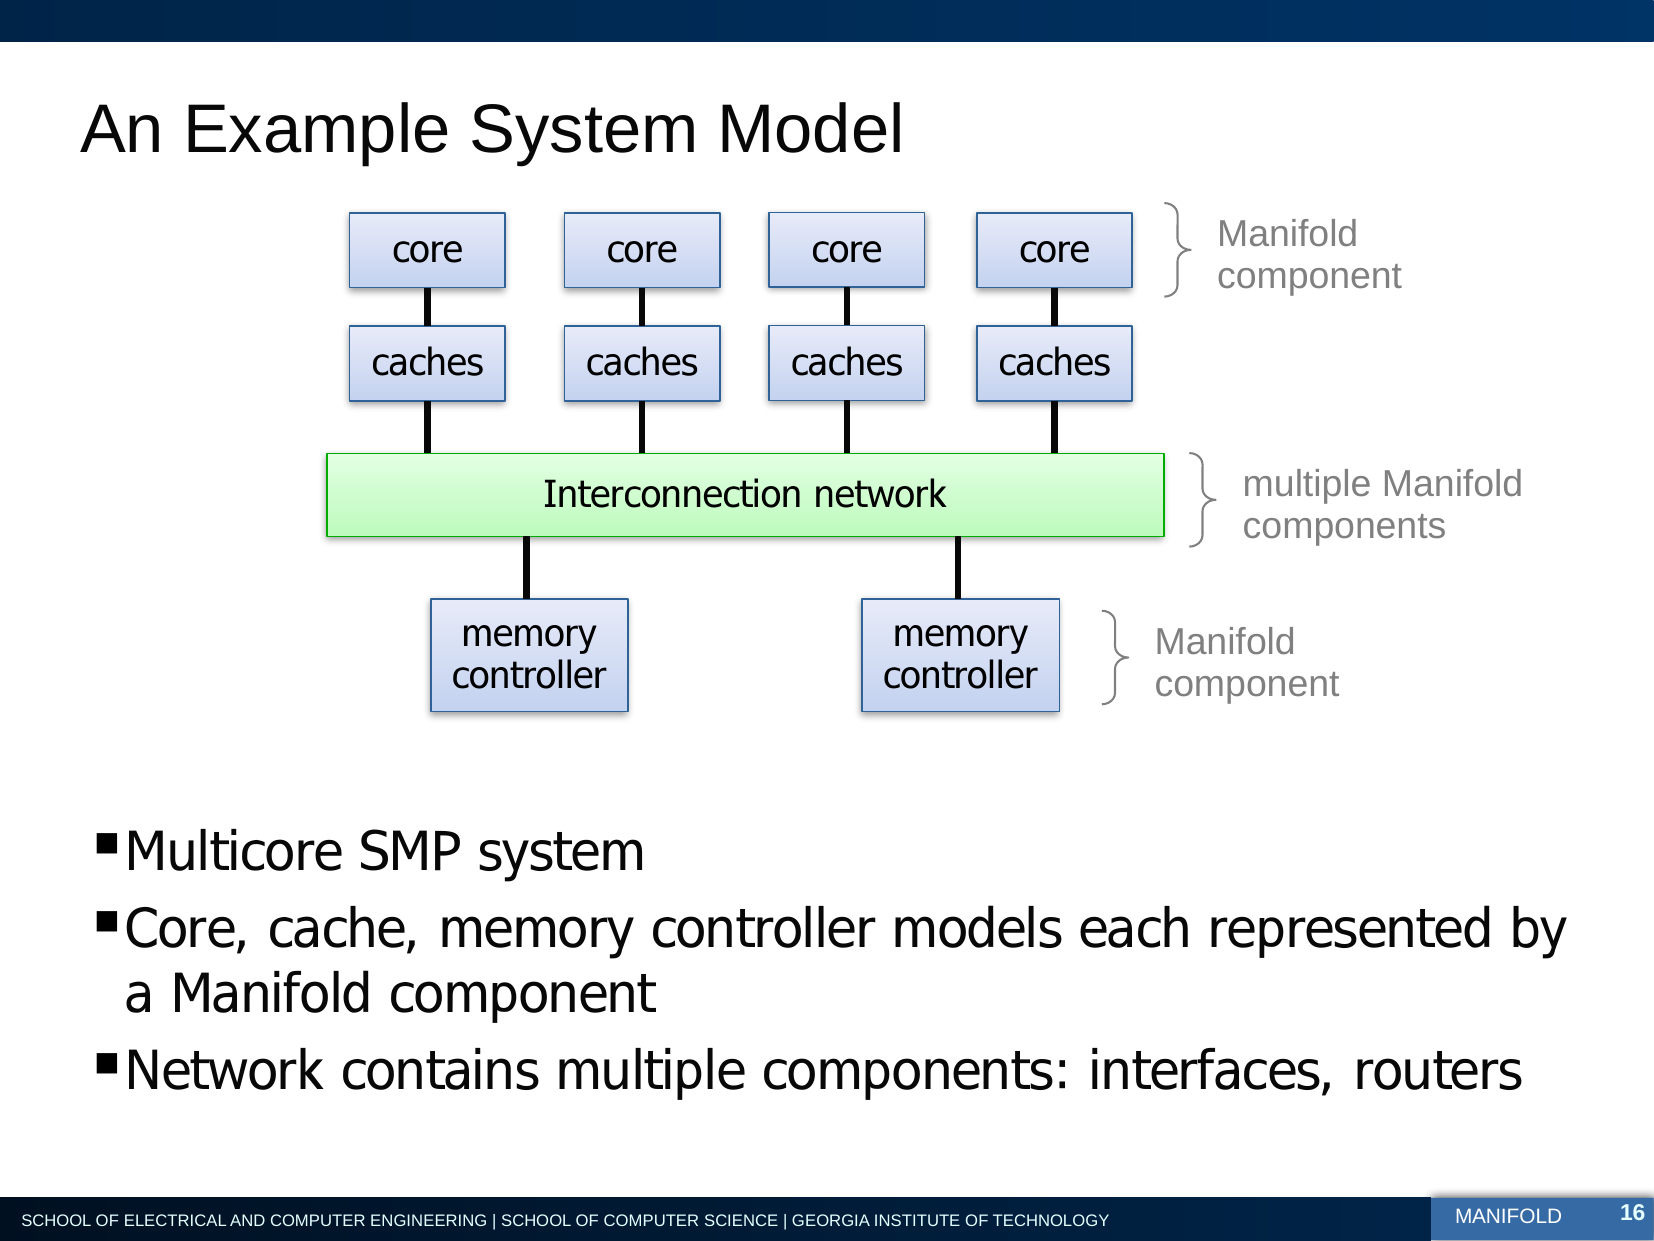

# An Example System Model

Manifold
component
core
caches
core
caches
core
caches
core
caches
Interconnection network
memory
controller
memory
controller

multiple Manifold
components

Manifold
component
Multicore SMP system
Core, cache, memory controller models each represented by a Manifold component
Network contains multiple components: interfaces, routers
16